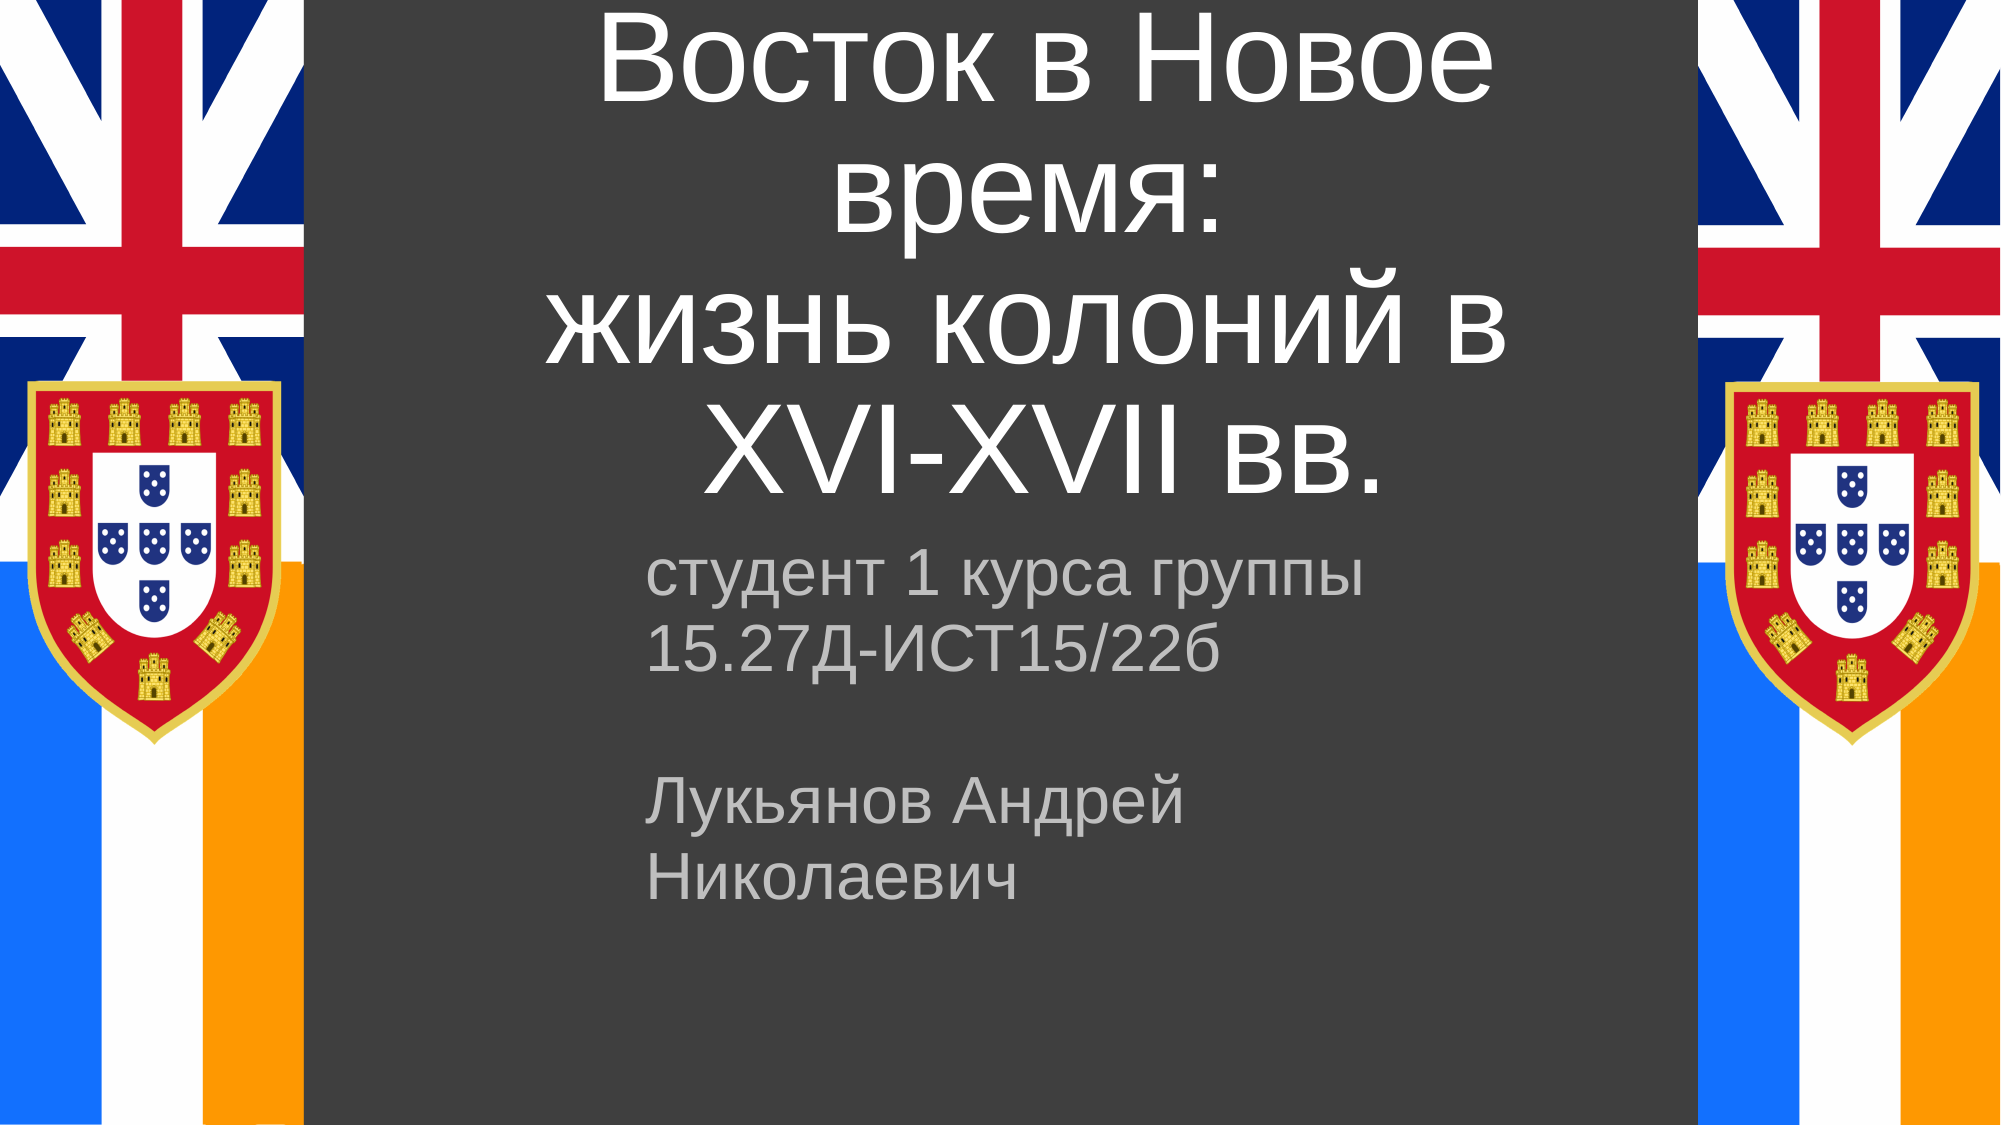

# Восток в Новое время: жизнь колоний в XVI-XVII вв.
студент 1 курса группы 15.27Д-ИСТ15/22б
Лукьянов Андрей Николаевич